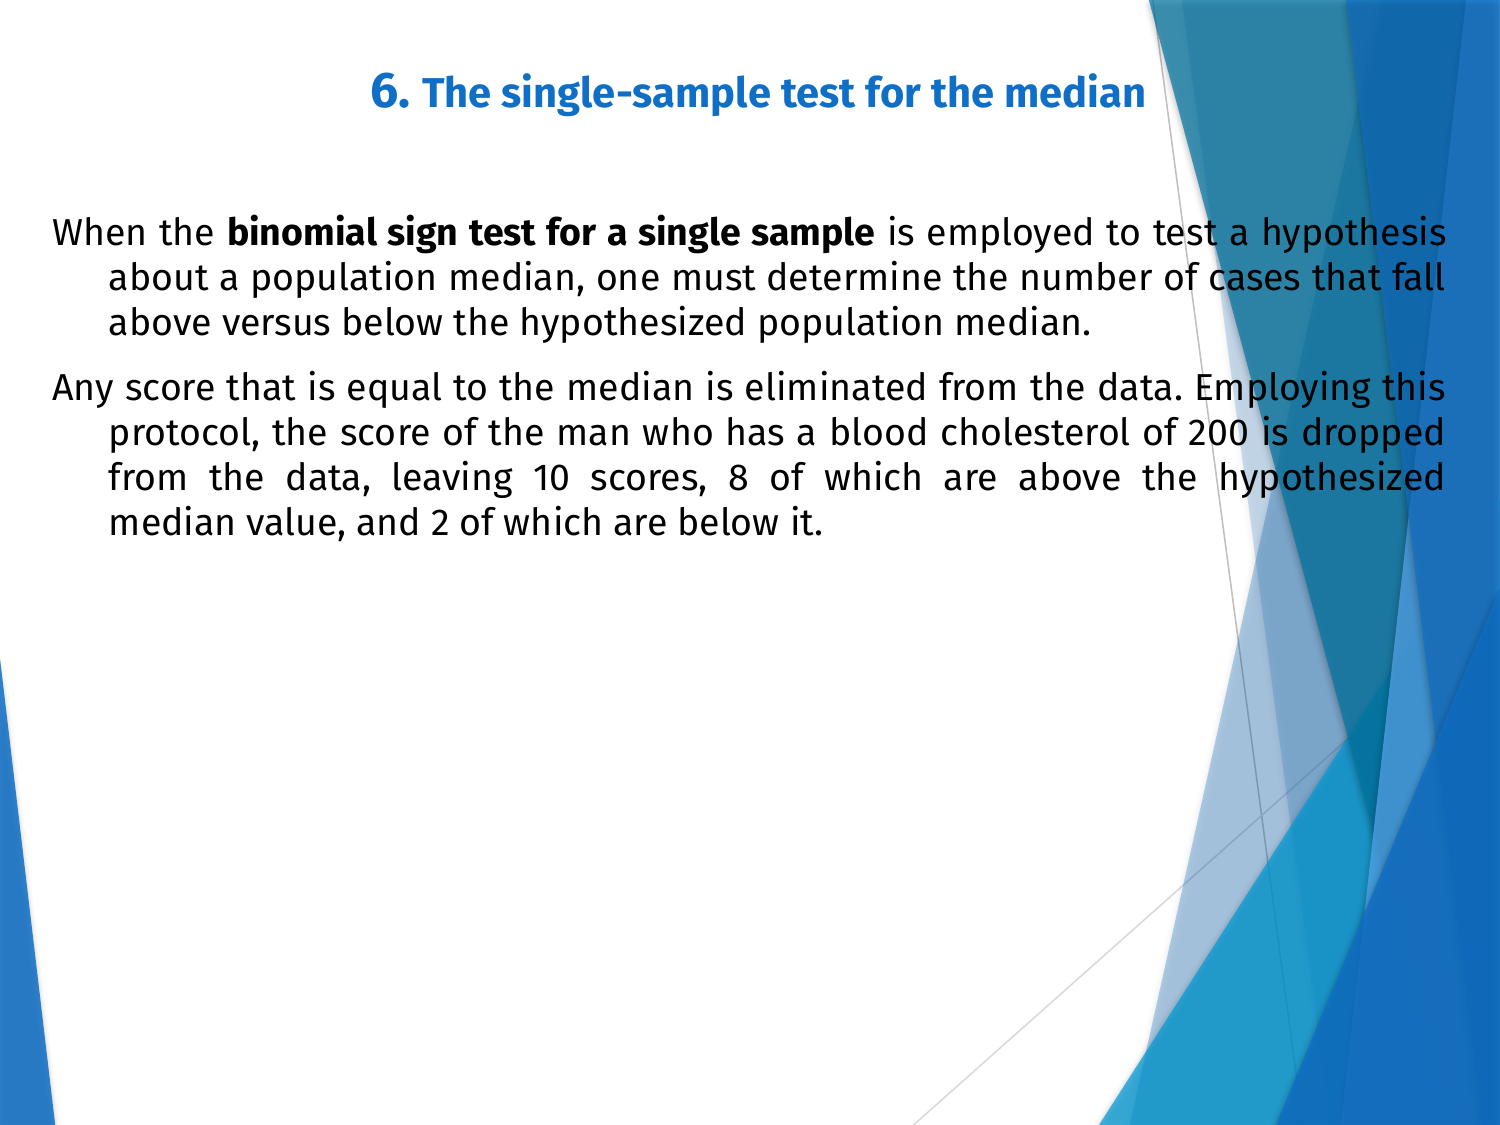

# 6. The single-sample test for the median
When the binomial sign test for a single sample is employed to test a hypothesis about a population median, one must determine the number of cases that fall above versus below the hypothesized population median.
Any score that is equal to the median is eliminated from the data. Employing this protocol, the score of the man who has a blood cholesterol of 200 is dropped from the data, leaving 10 scores, 8 of which are above the hypothesized median value, and 2 of which are below it.